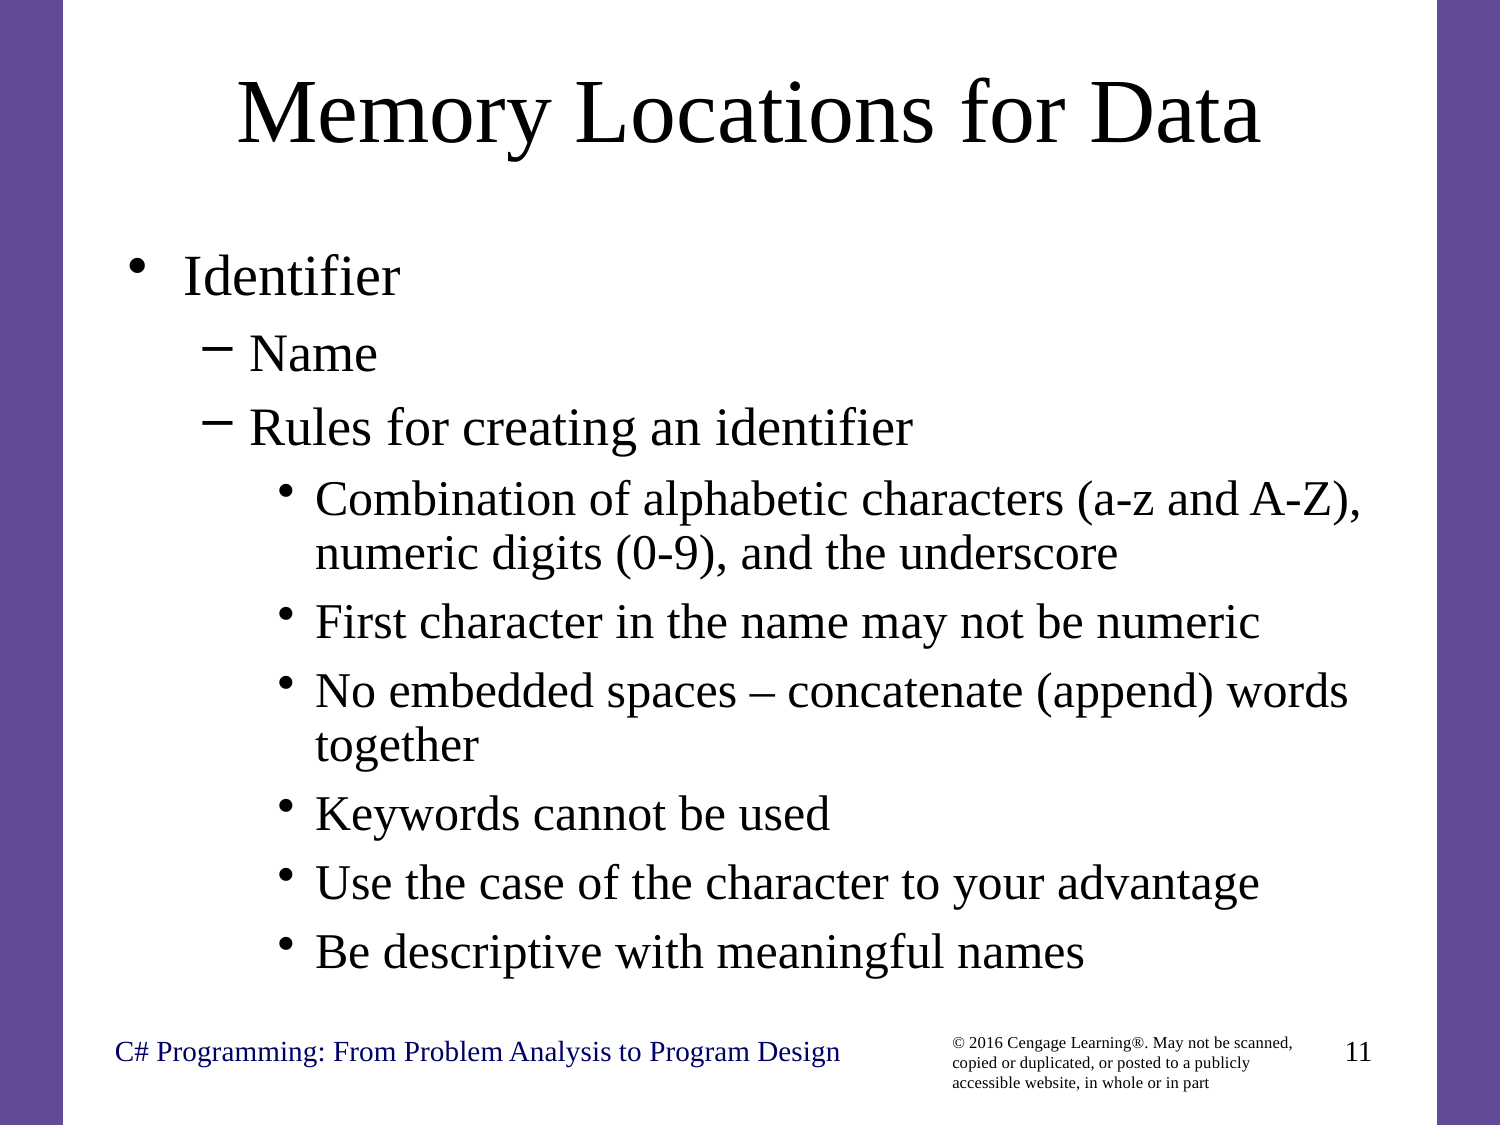

# Memory Locations for Data
Identifier
Name
Rules for creating an identifier
Combination of alphabetic characters (a-z and A-Z), numeric digits (0-9), and the underscore
First character in the name may not be numeric
No embedded spaces – concatenate (append) words together
Keywords cannot be used
Use the case of the character to your advantage
Be descriptive with meaningful names
C# Programming: From Problem Analysis to Program Design

11